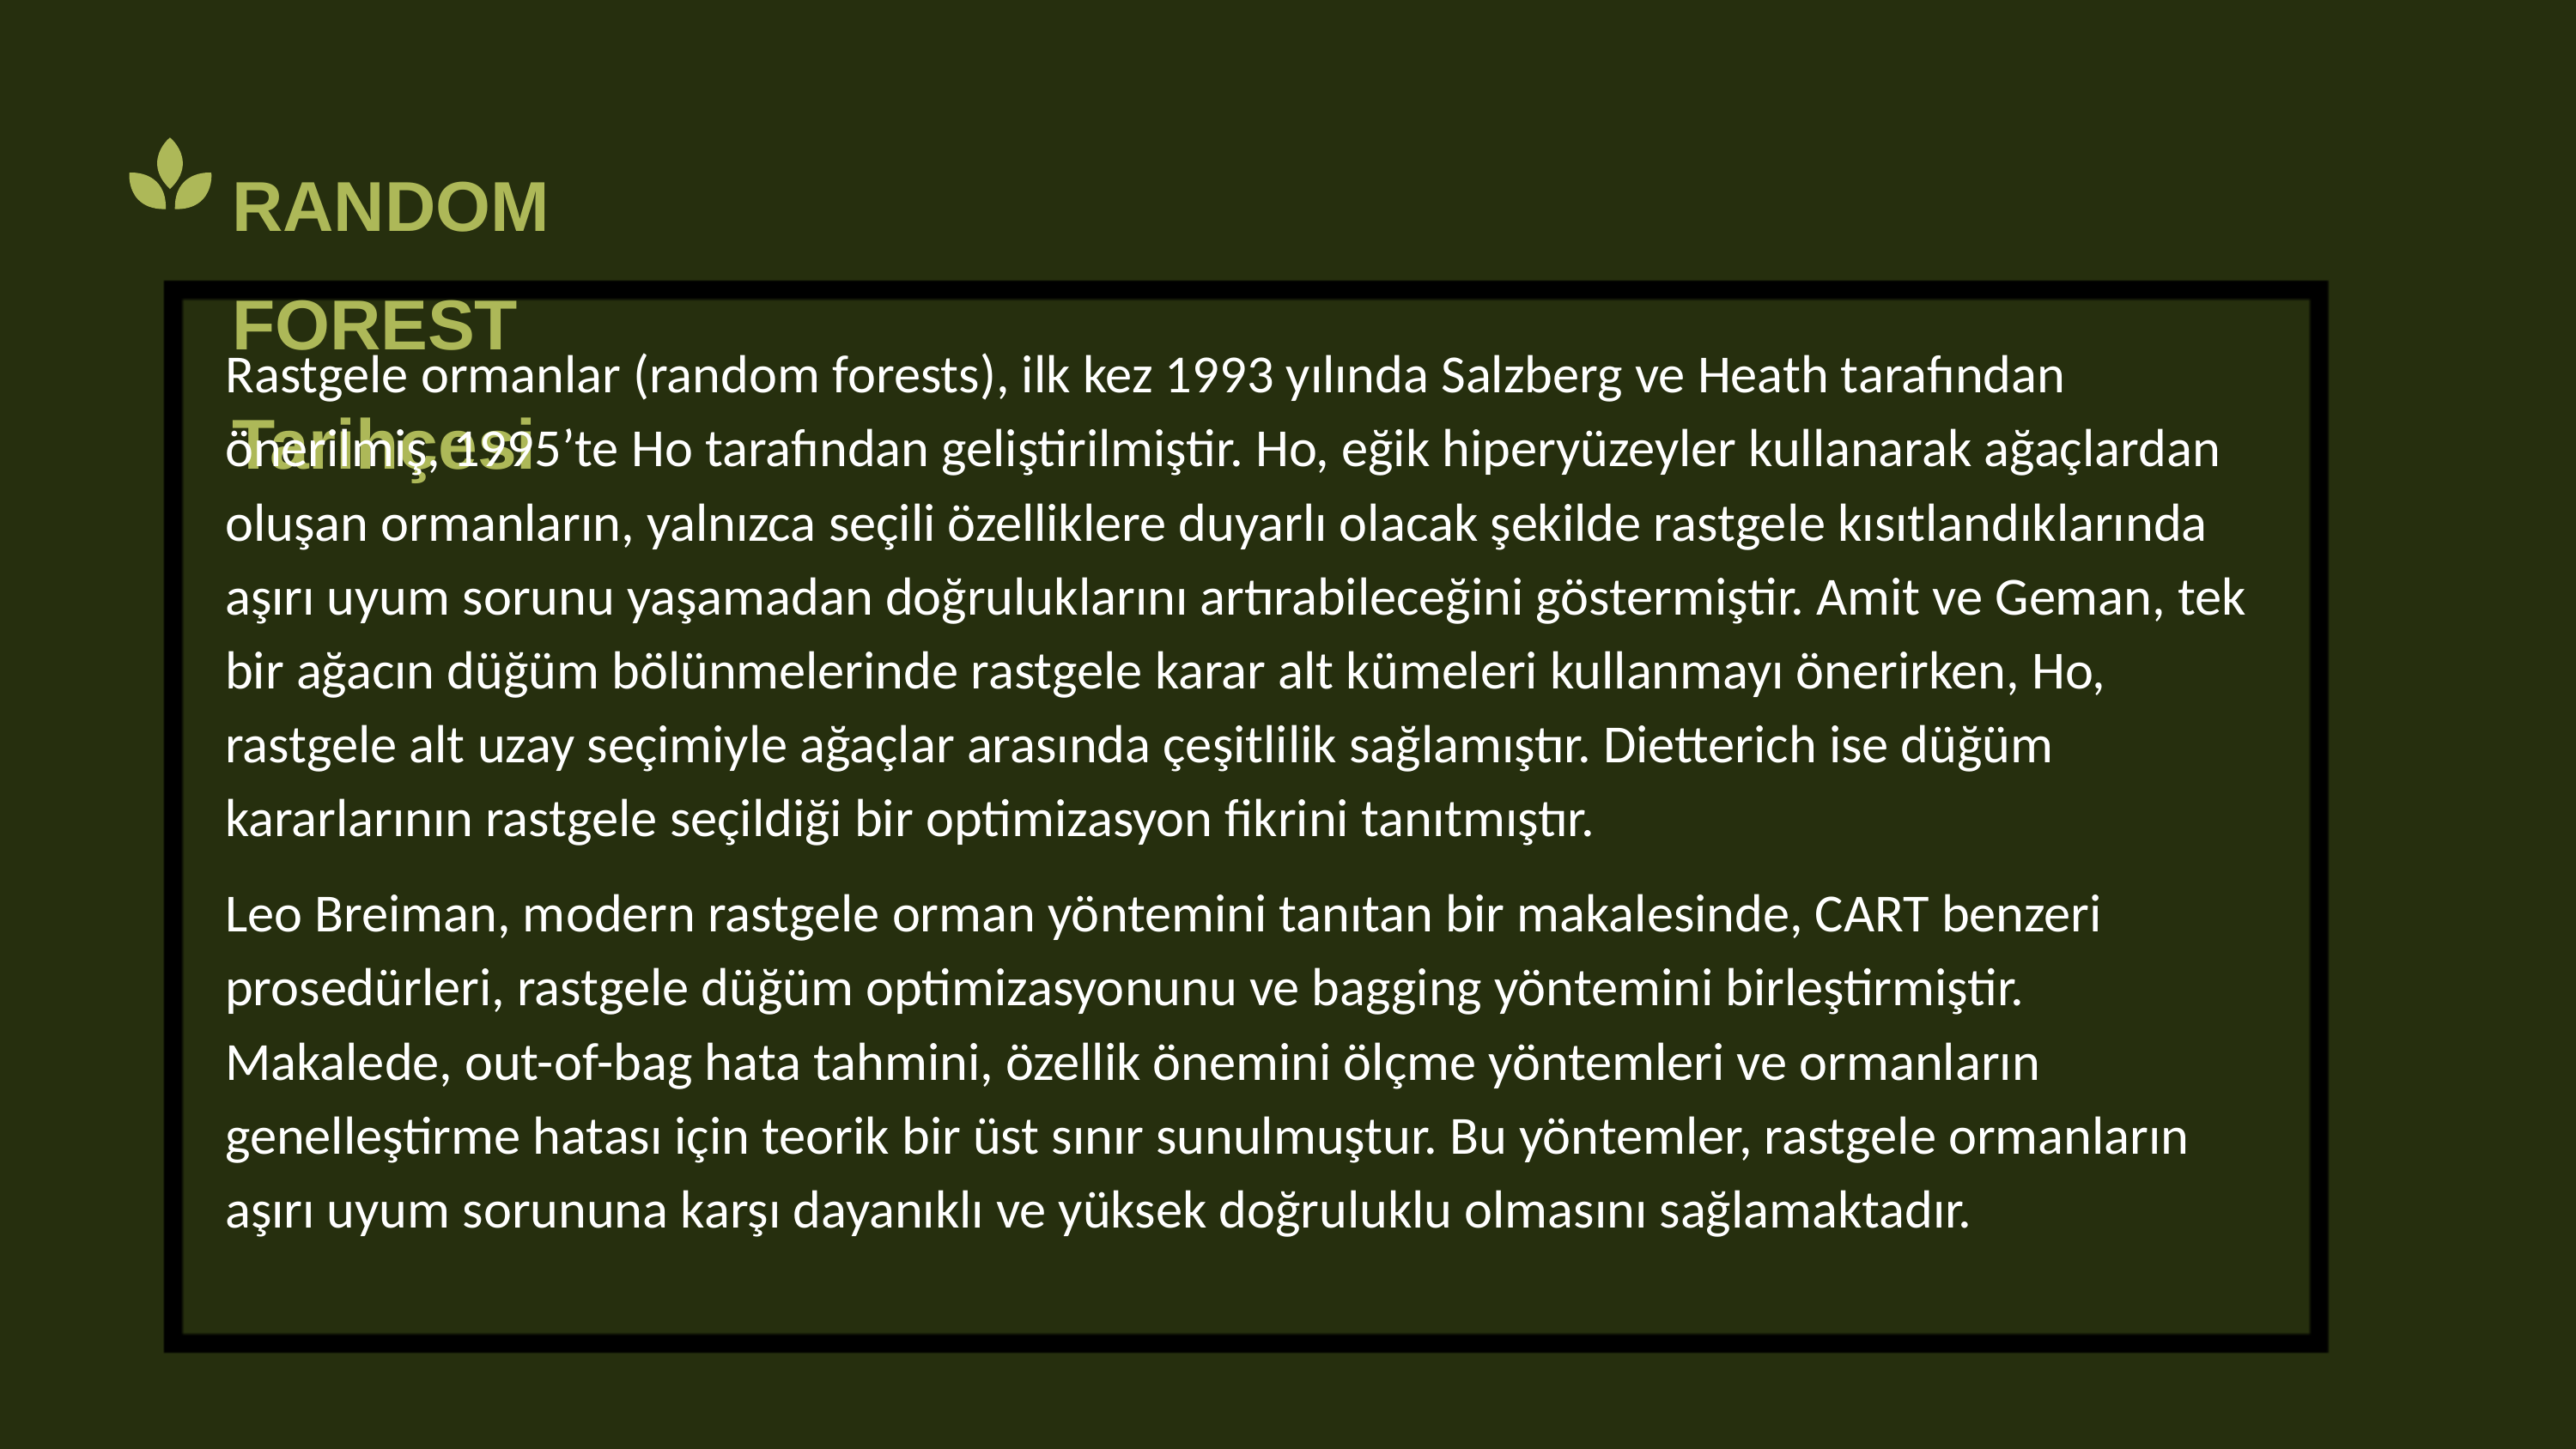

RANDOM FOREST Tarihçesi

Rastgele ormanlar (random forests), ilk kez 1993 yılında Salzberg ve Heath tarafından önerilmiş, 1995’te Ho tarafından geliştirilmiştir. Ho, eğik hiperyüzeyler kullanarak ağaçlardan oluşan ormanların, yalnızca seçili özelliklere duyarlı olacak şekilde rastgele kısıtlandıklarında aşırı uyum sorunu yaşamadan doğruluklarını artırabileceğini göstermiştir. Amit ve Geman, tek bir ağacın düğüm bölünmelerinde rastgele karar alt kümeleri kullanmayı önerirken, Ho, rastgele alt uzay seçimiyle ağaçlar arasında çeşitlilik sağlamıştır. Dietterich ise düğüm kararlarının rastgele seçildiği bir optimizasyon fikrini tanıtmıştır.
Leo Breiman, modern rastgele orman yöntemini tanıtan bir makalesinde, CART benzeri prosedürleri, rastgele düğüm optimizasyonunu ve bagging yöntemini birleştirmiştir. Makalede, out-of-bag hata tahmini, özellik önemini ölçme yöntemleri ve ormanların genelleştirme hatası için teorik bir üst sınır sunulmuştur. Bu yöntemler, rastgele ormanların aşırı uyum sorununa karşı dayanıklı ve yüksek doğruluklu olmasını sağlamaktadır.